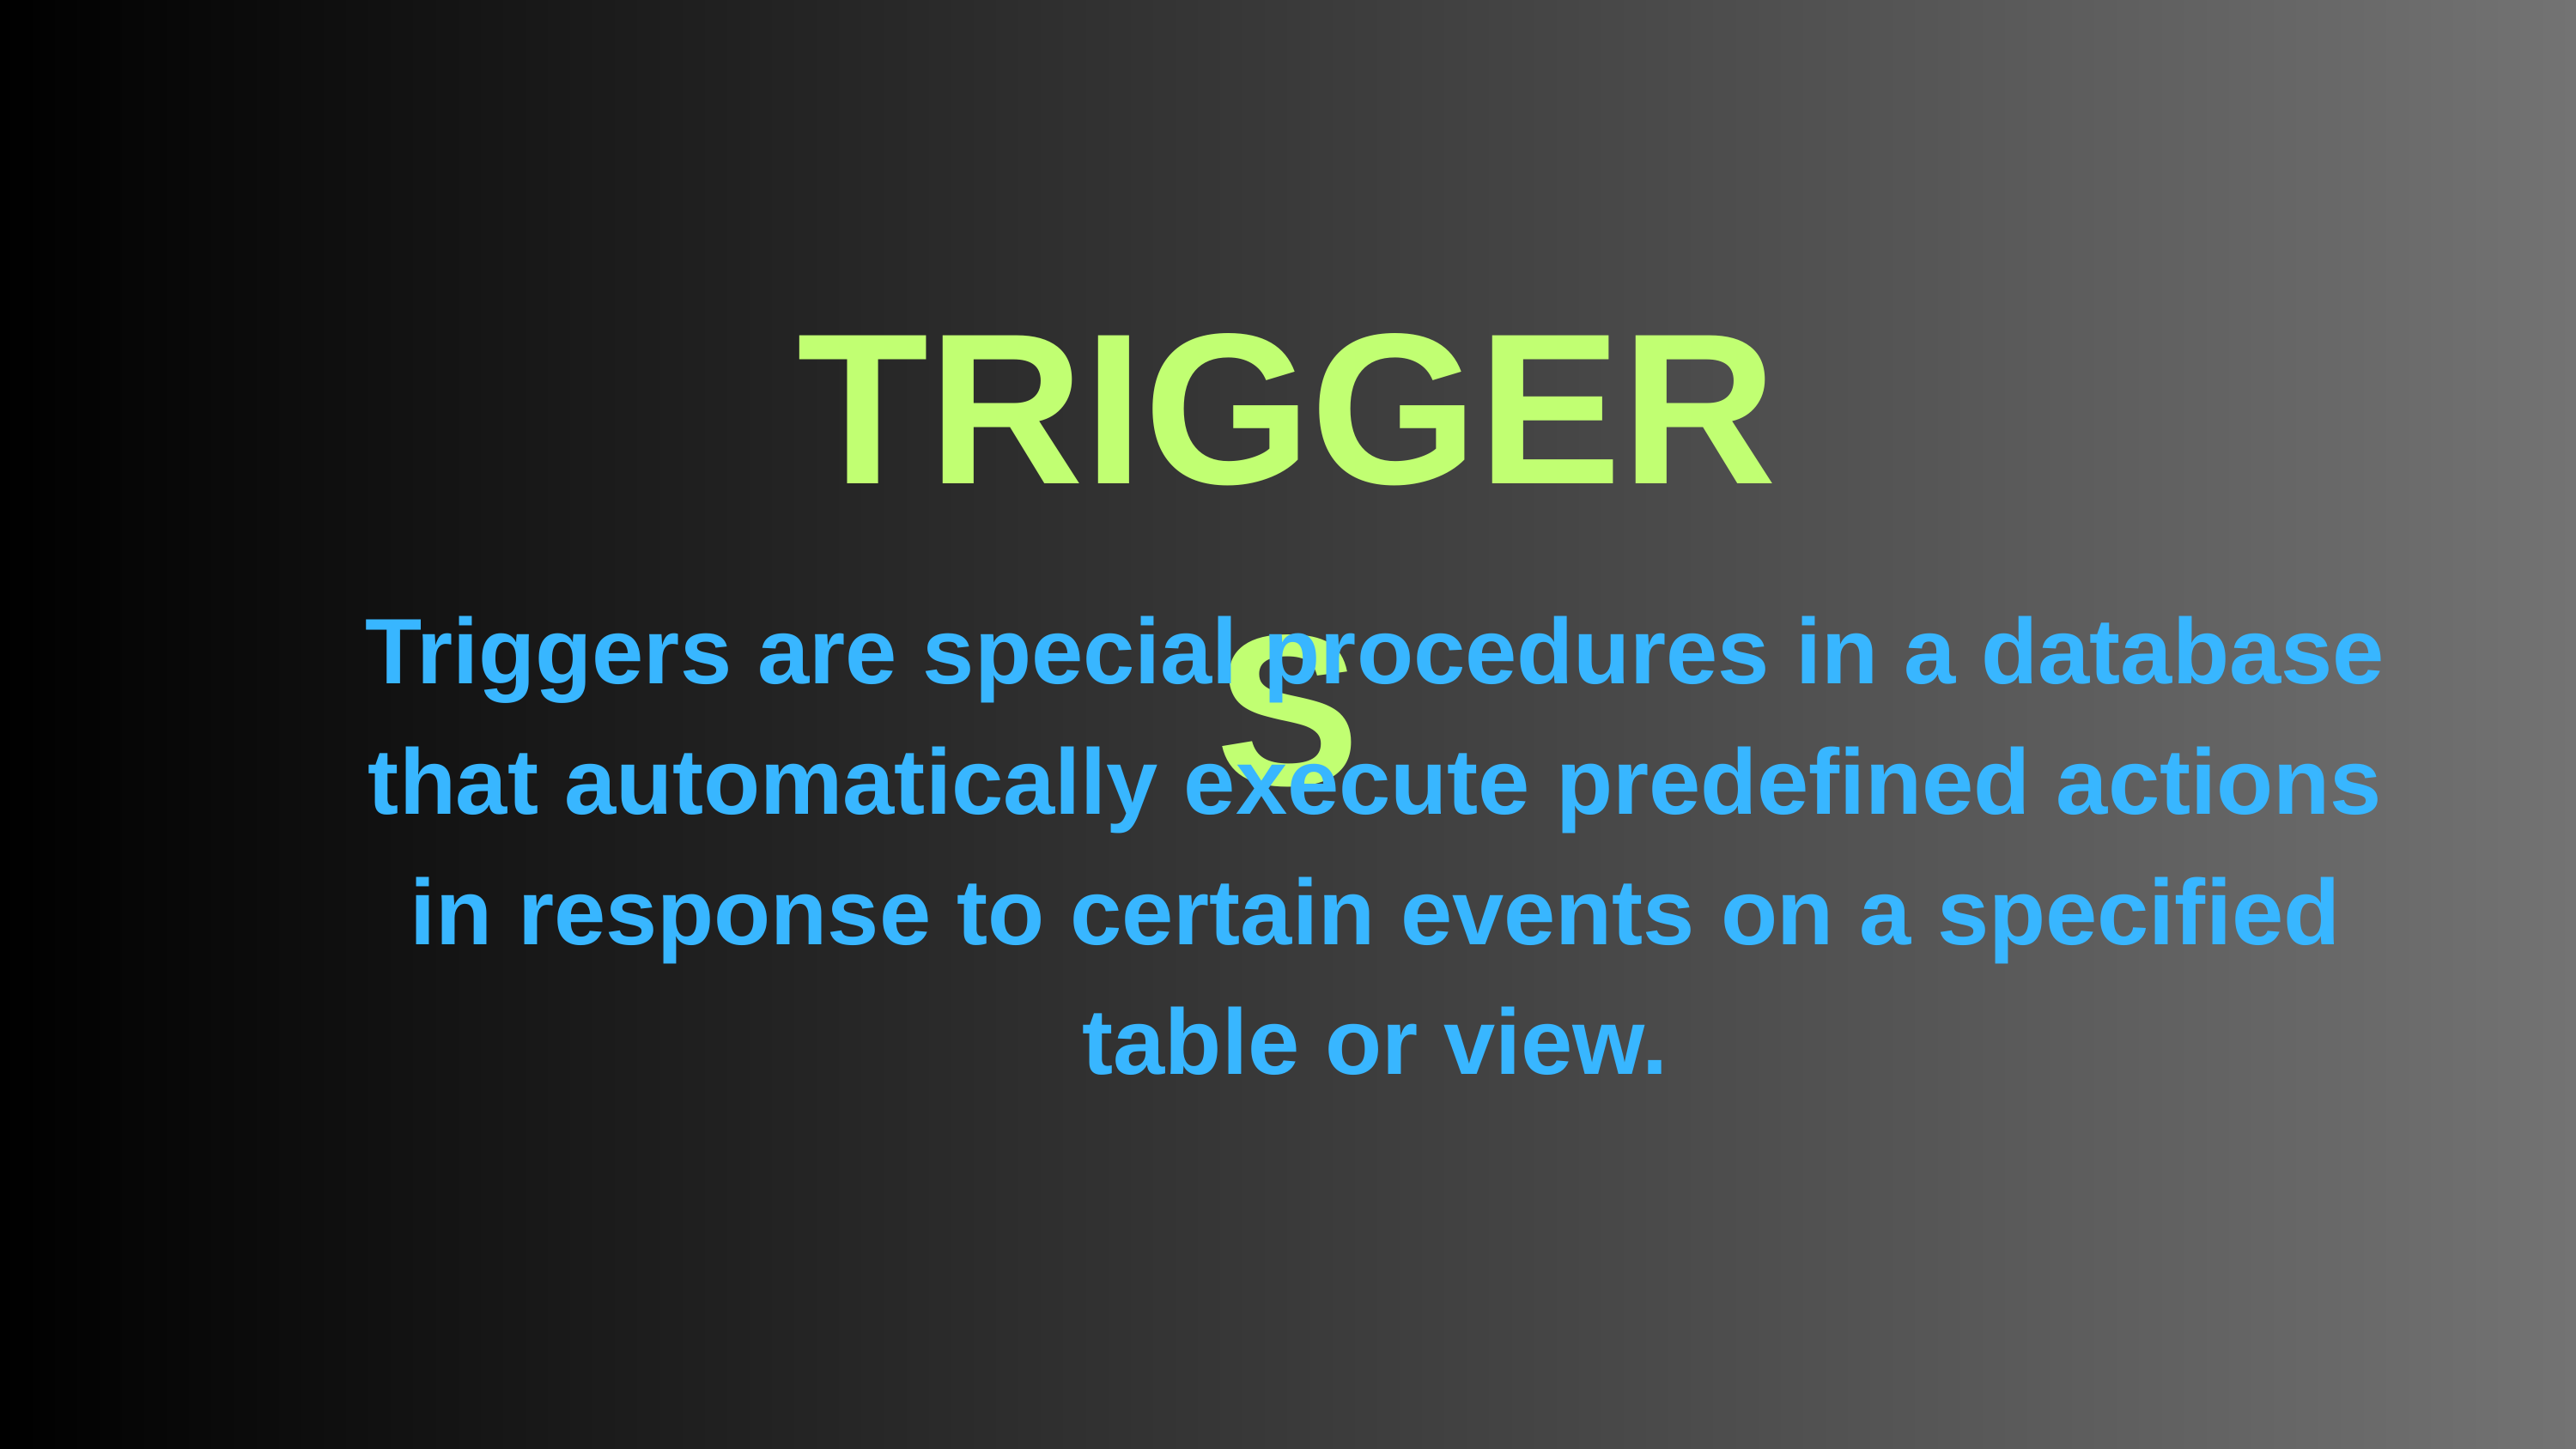

TRIGGERS
Triggers are special procedures in a database that automatically execute predefined actions in response to certain events on a specified table or view.